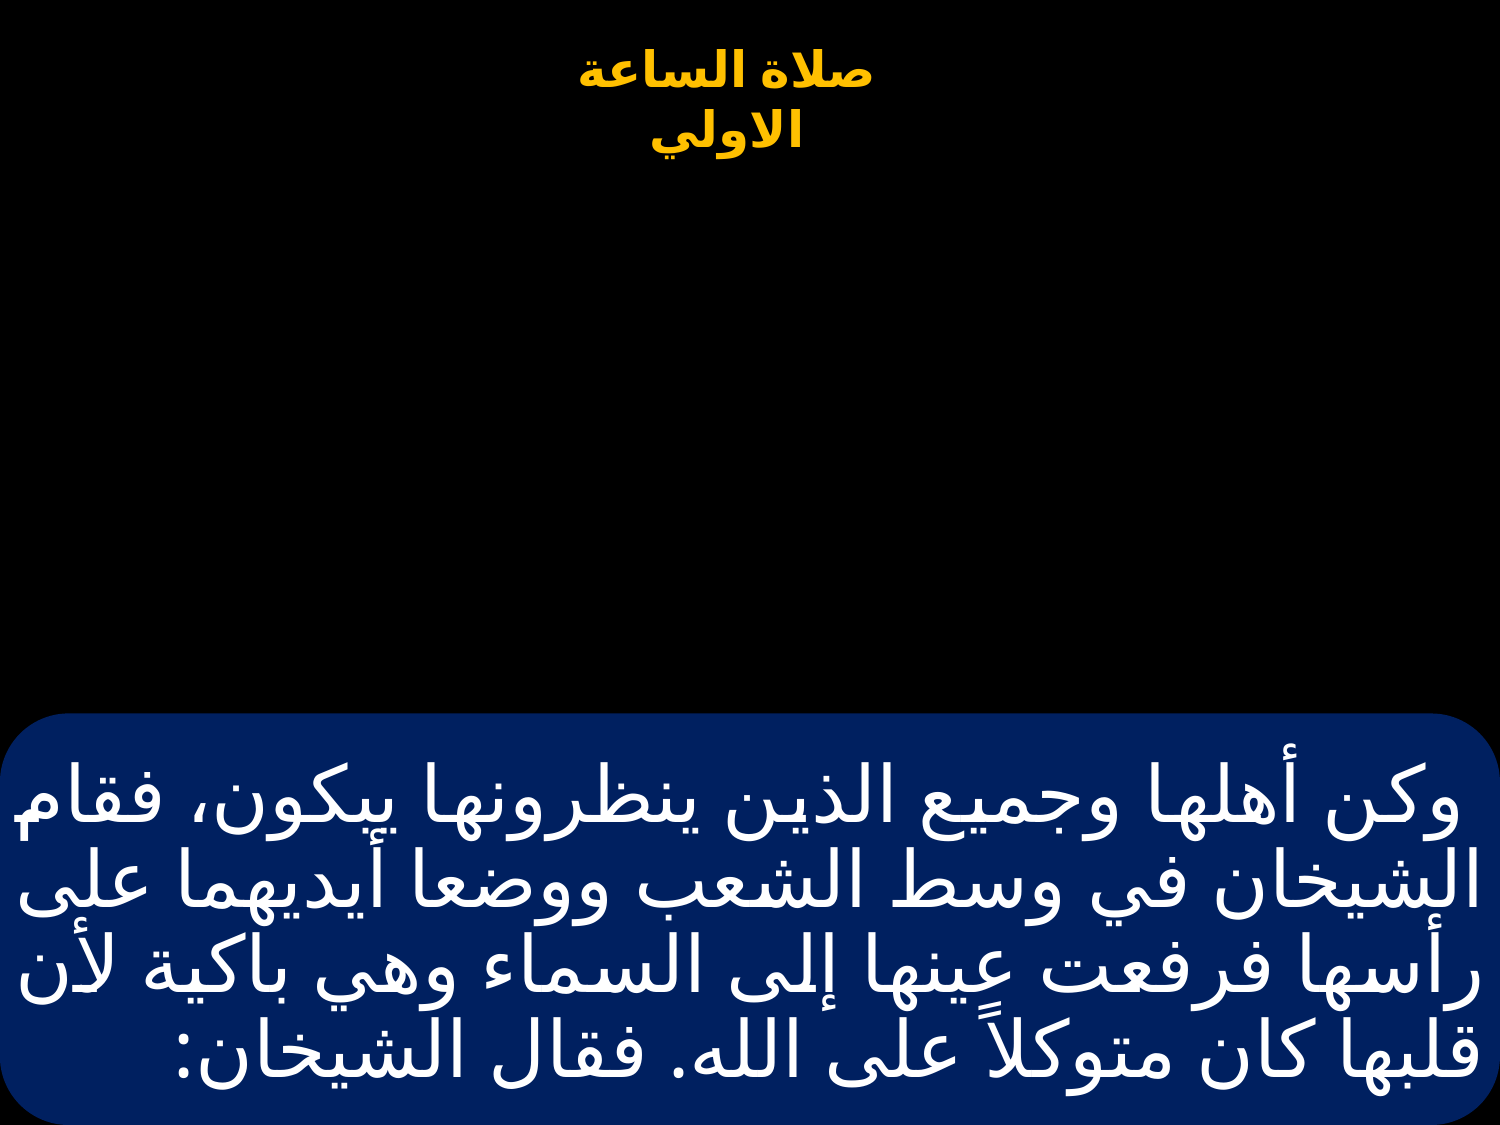

# وكن أهلها وجميع الذين ينظرونها يبكون، فقام الشيخان في وسط الشعب ووضعا أيديهما على رأسها فرفعت عينها إلى السماء وهي باكية لأن قلبها كان متوكلاً على الله. فقال الشيخان: